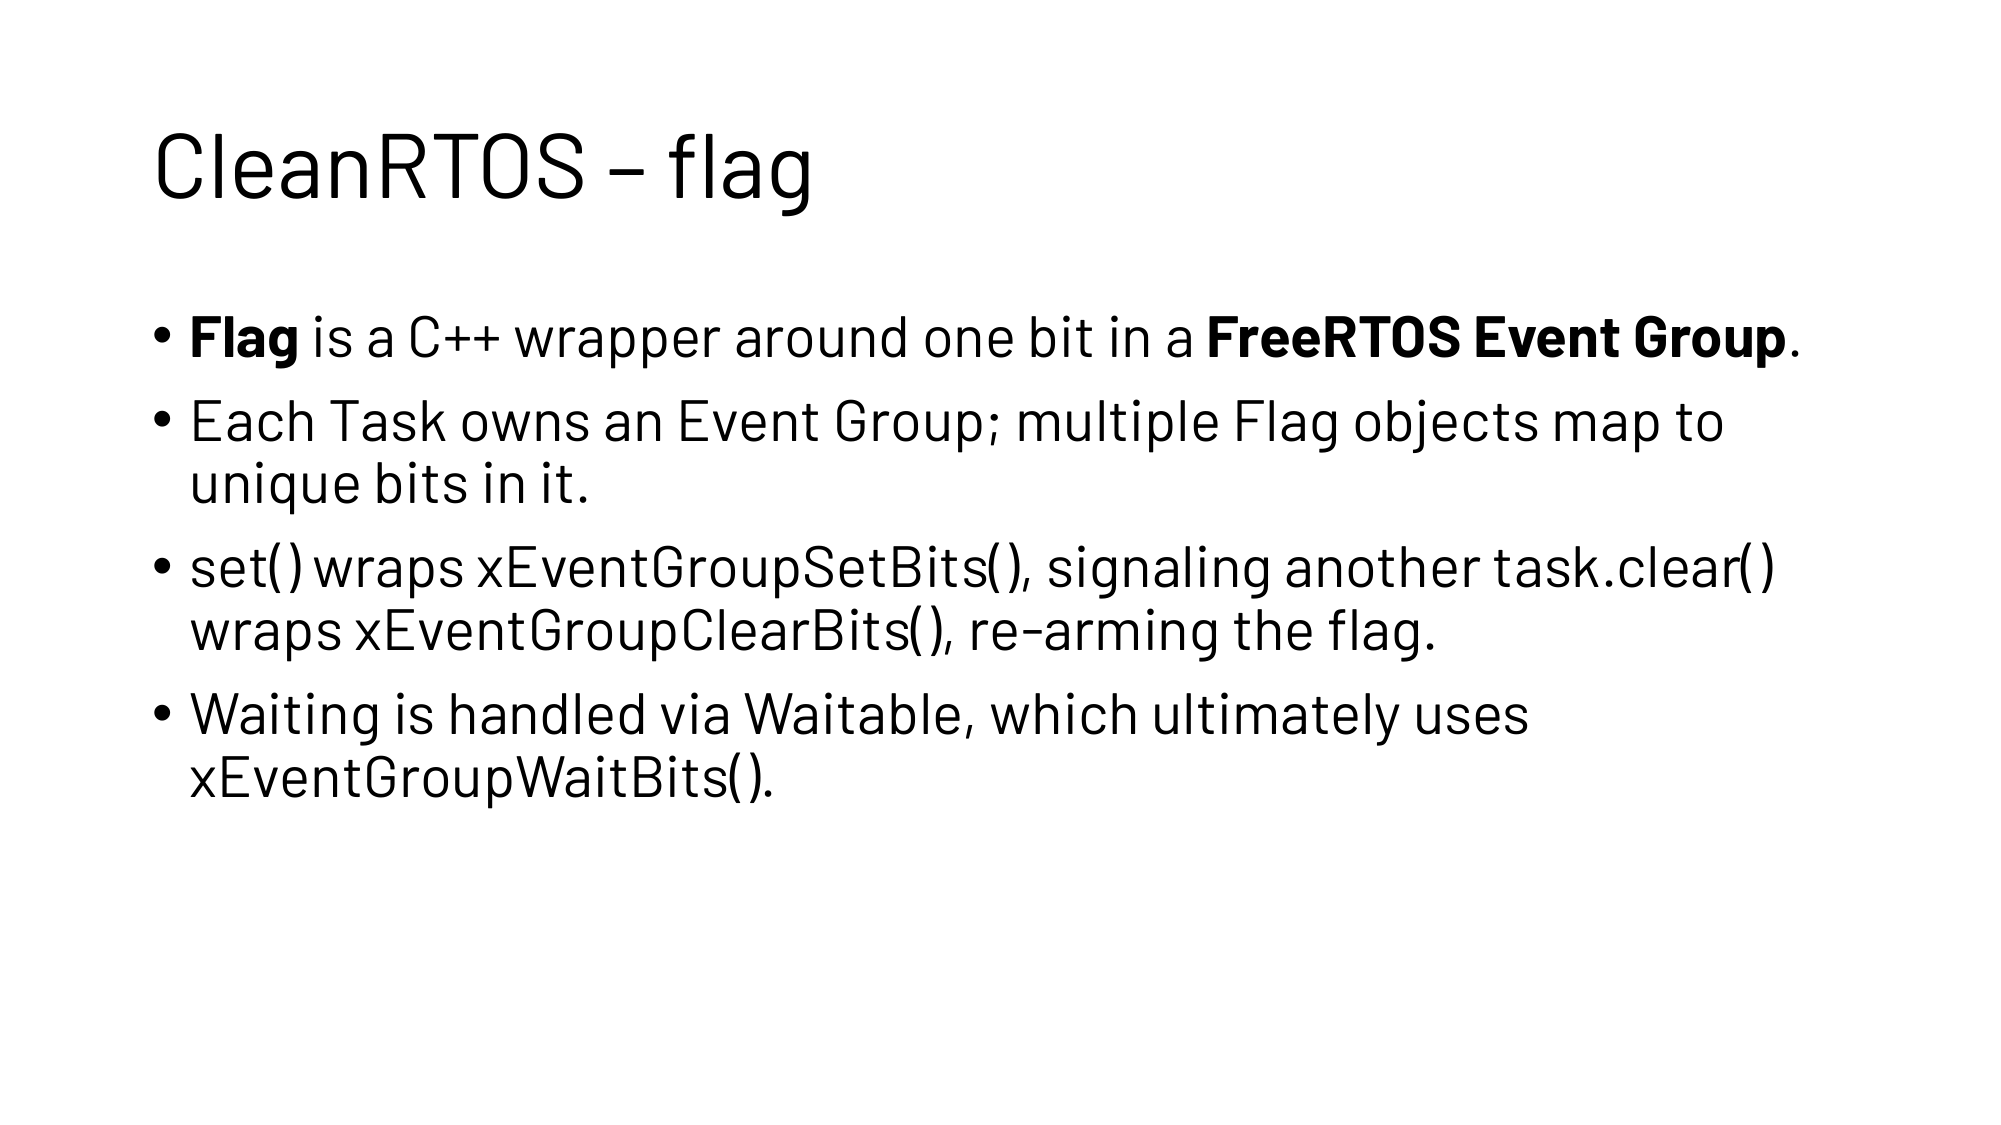

# CleanRTOS – flag
Flag is a C++ wrapper around one bit in a FreeRTOS Event Group.
Each Task owns an Event Group; multiple Flag objects map to unique bits in it.
set() wraps xEventGroupSetBits(), signaling another task.clear() wraps xEventGroupClearBits(), re-arming the flag.
Waiting is handled via Waitable, which ultimately uses xEventGroupWaitBits().